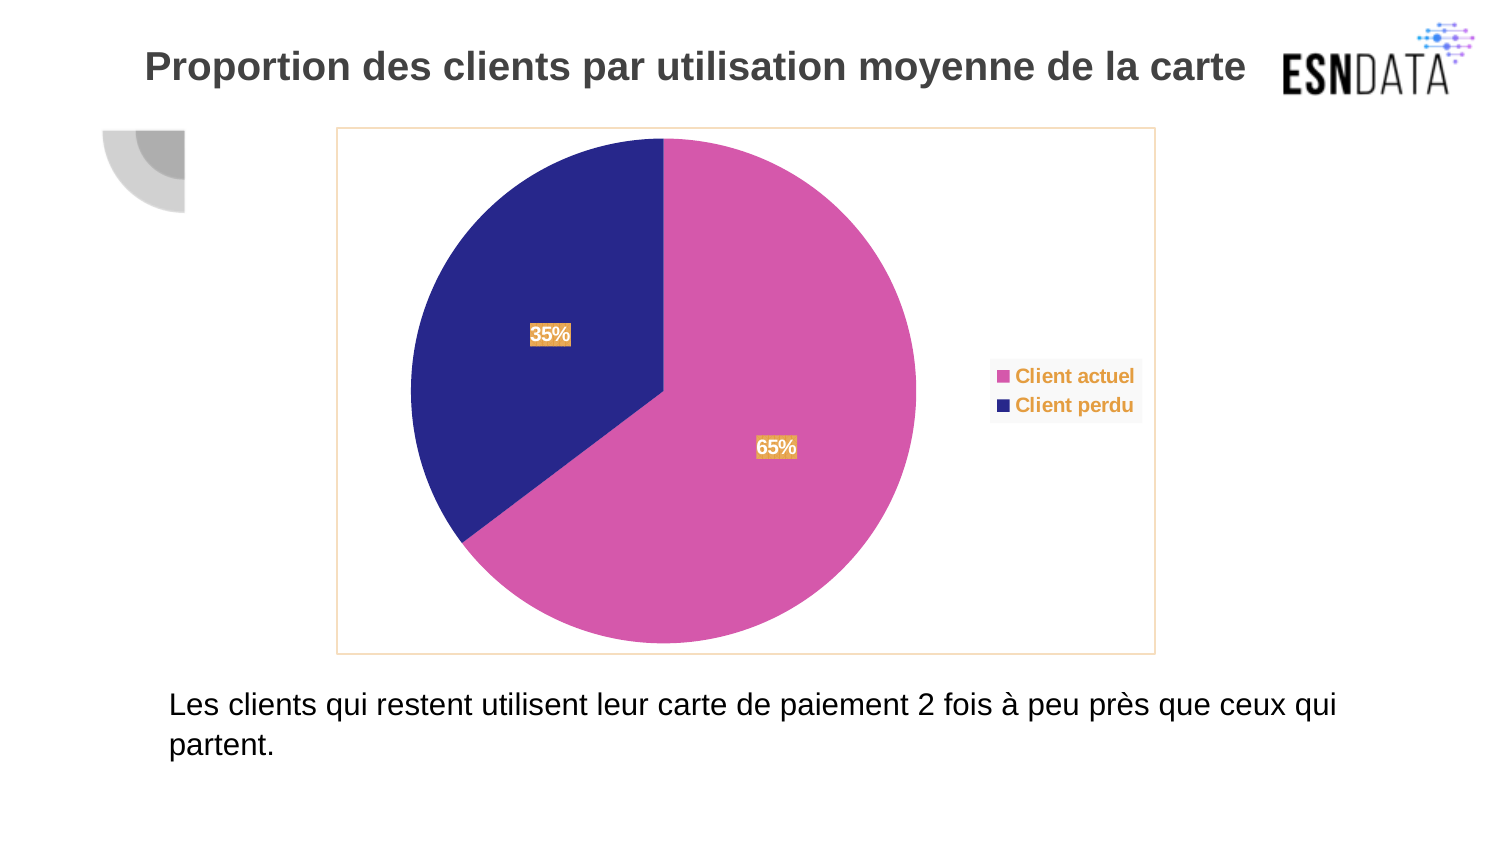

# Proportion des clients par utilisation moyenne de la carte

### Chart

| Category | Moyenne de Utilisation moyenne de la carte |
|---|---|
| Client actuel | 0.29667283005535255 |
| Client perdu | 0.16185696821515885 |
Les clients qui restent utilisent leur carte de paiement 2 fois à peu près que ceux qui partent.